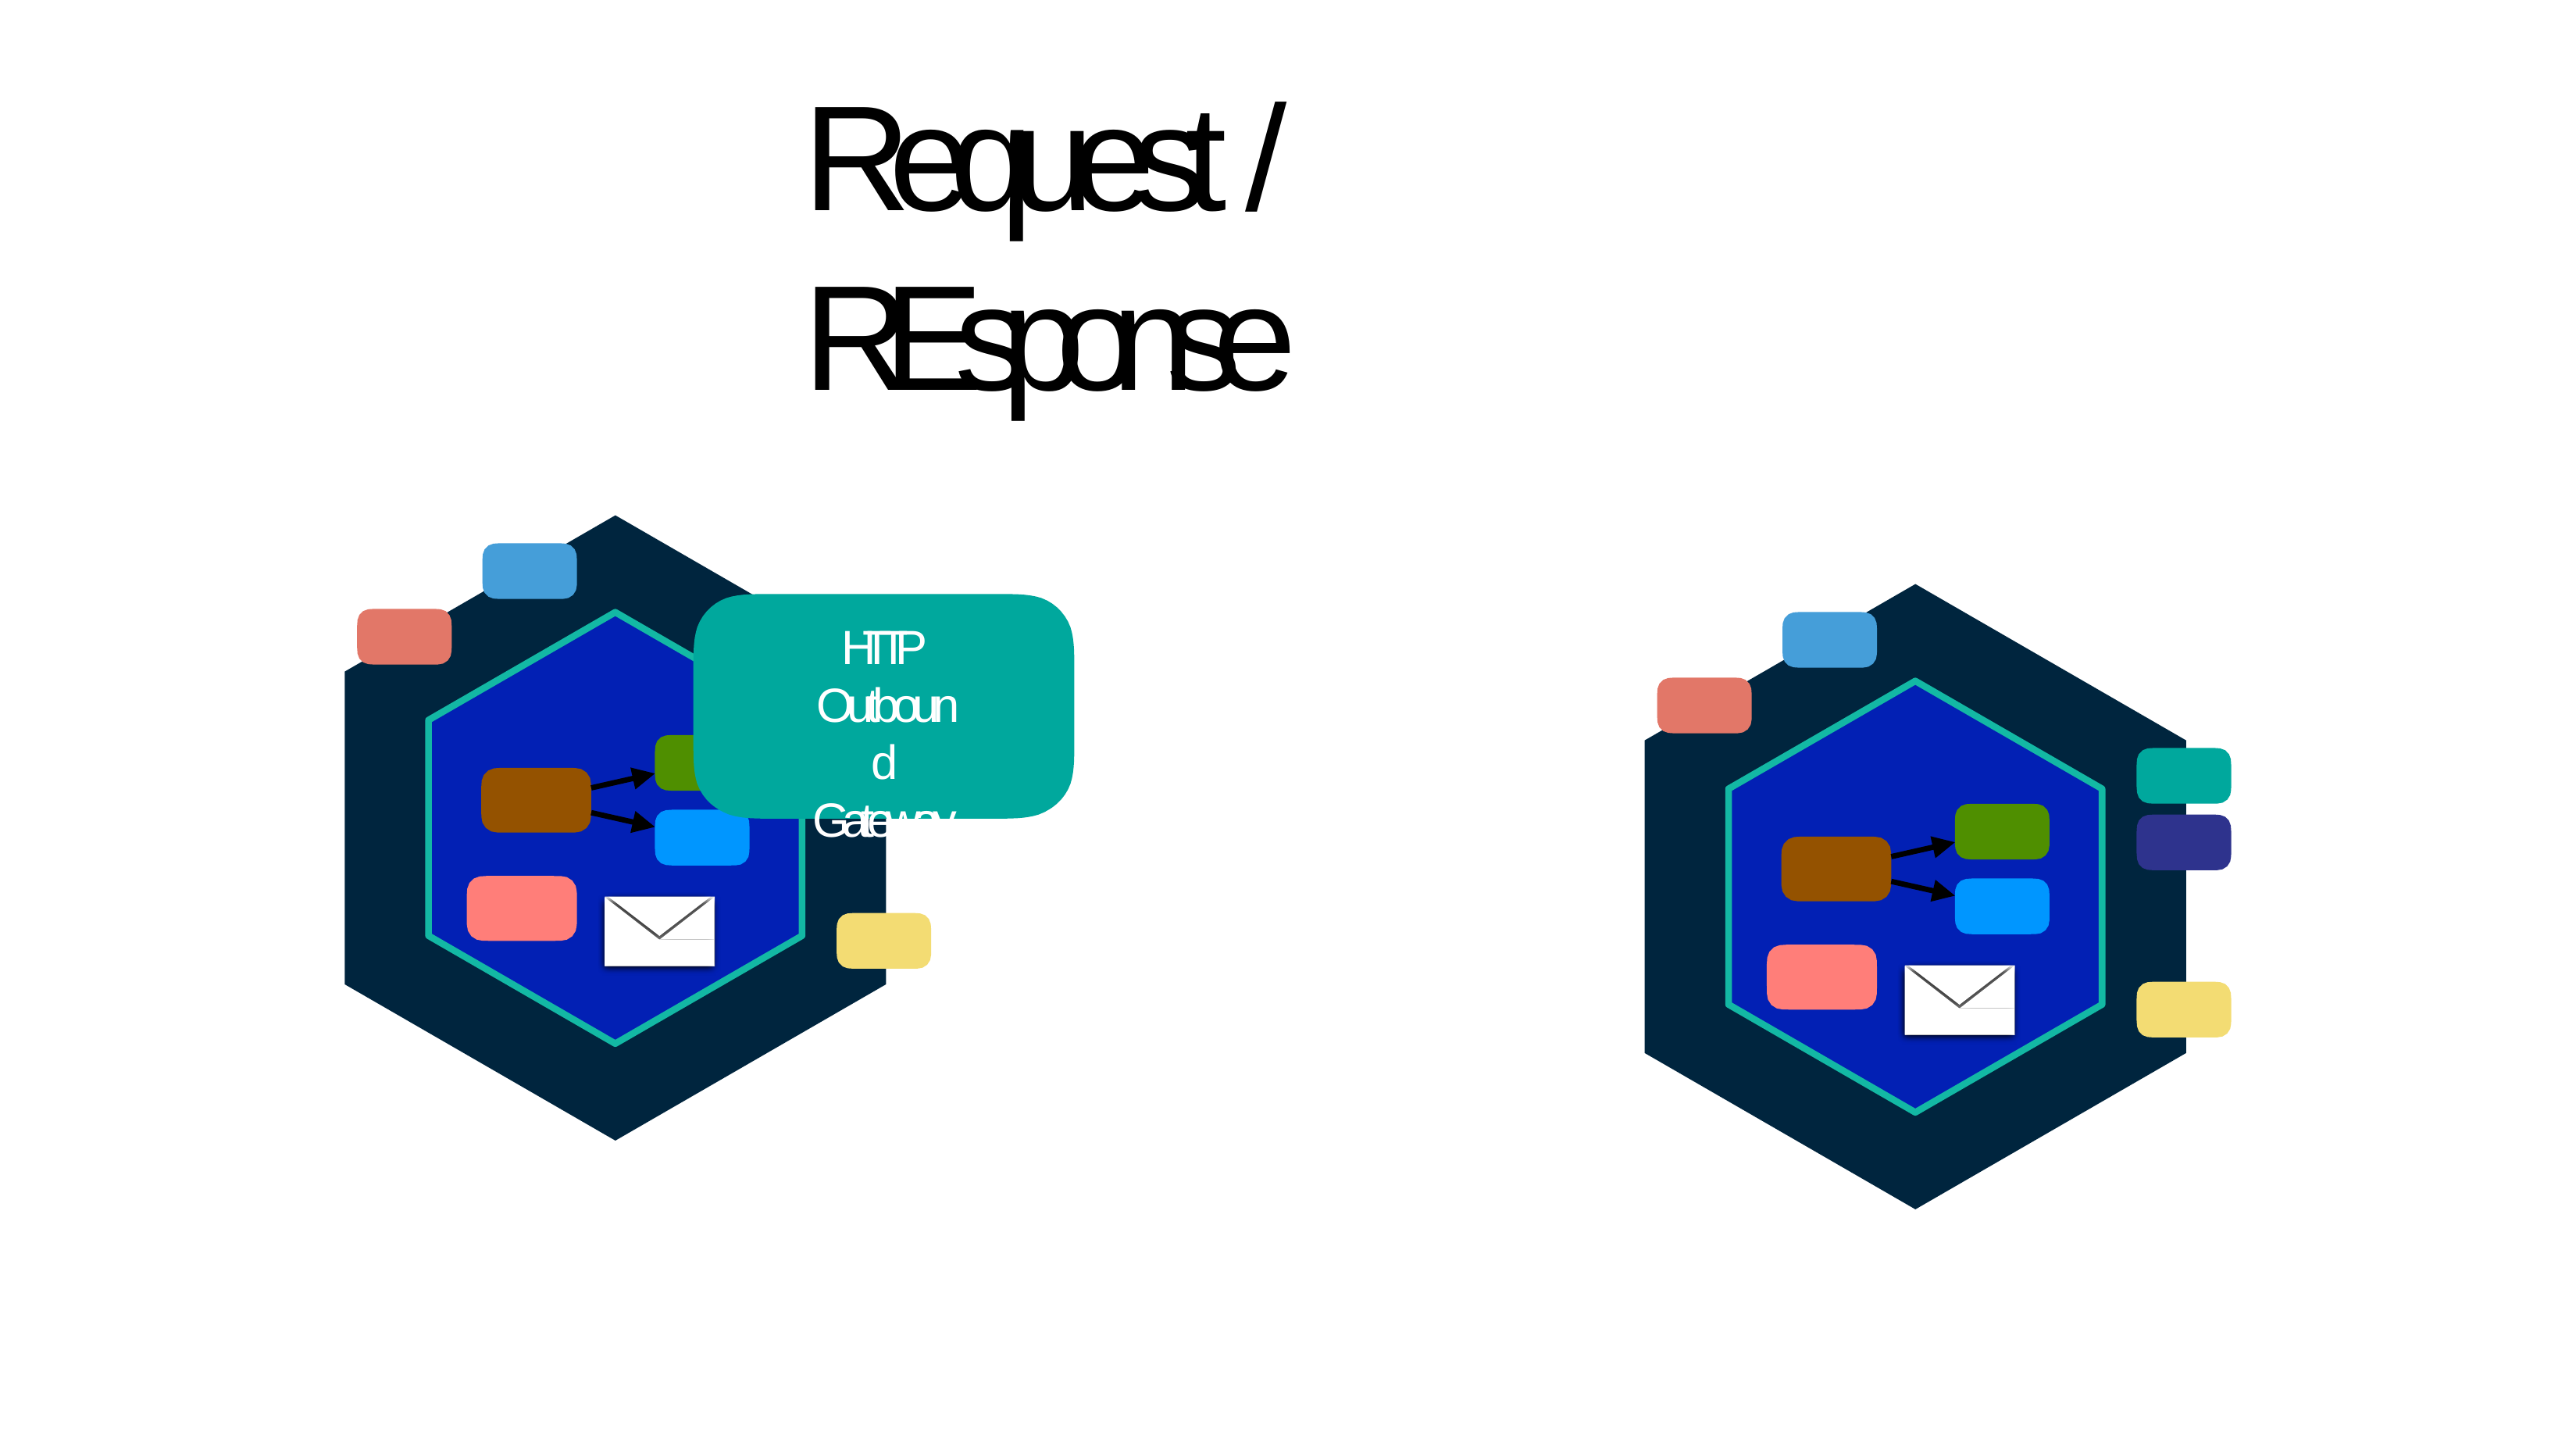

# Request / REsponse

HTTP
Outbound  Gateway